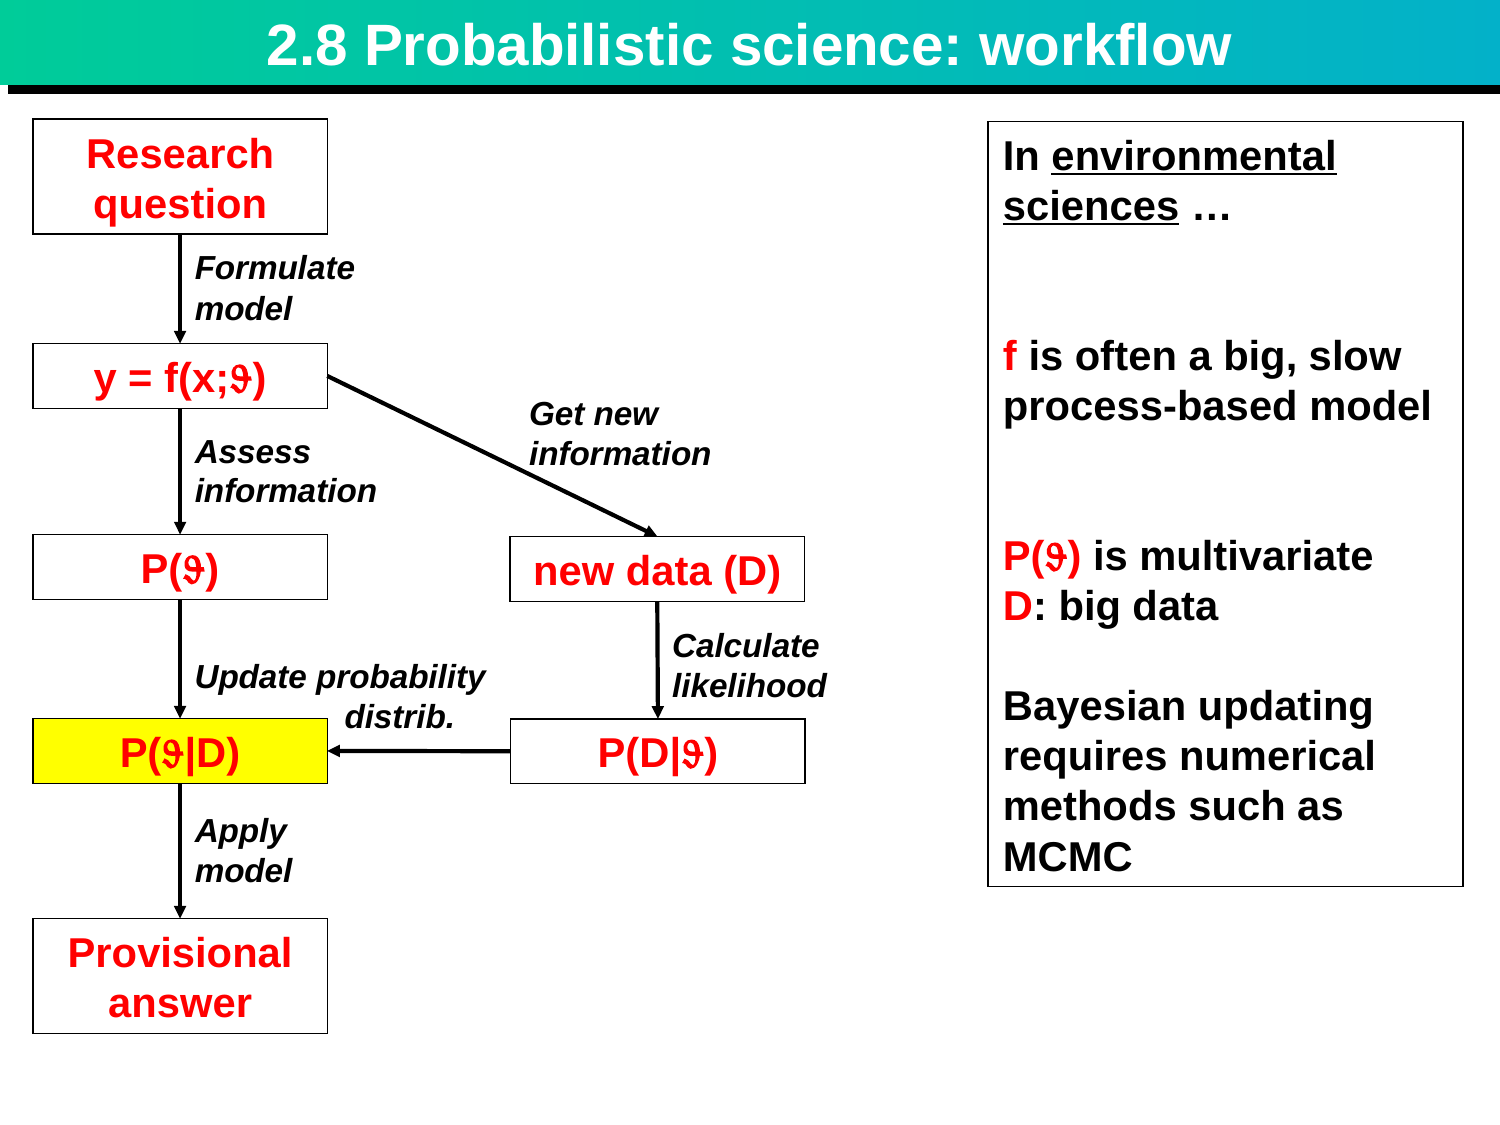

# 2.8 Probabilistic science: workflow
Research question
In environmental sciences …

f is often a big, slow process-based model

P(ϑ) is multivariate
D: big data

Bayesian updating requires numerical methods such as MCMC
Formulate model
y = f(x;ϑ)
Get new information
Assess information
P(ϑ)
new data (D)
Calculate
likelihood
Update probability		distrib.
P(ϑ|D)
P(D|ϑ)
Apply model
Provisional answer